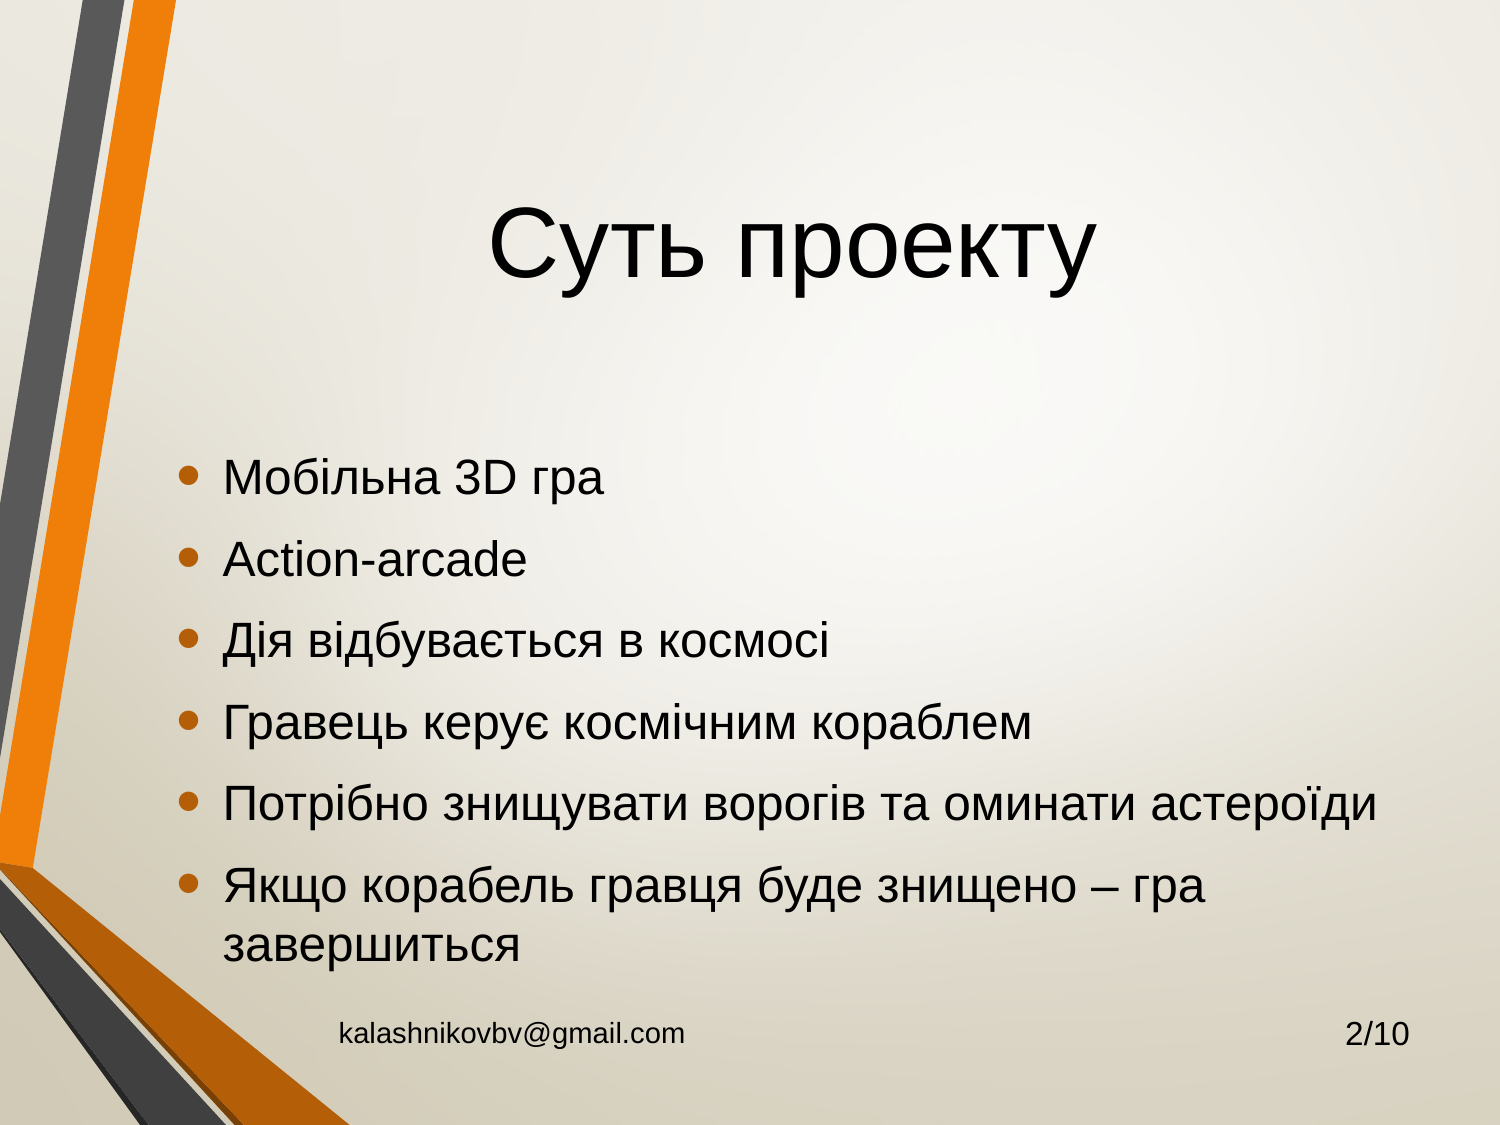

# Суть проекту
Мобільна 3D гра
Action-arcade
Дія відбувається в космосі
Гравець керує космічним кораблем
Потрібно знищувати ворогів та оминати астероїди
Якщо корабель гравця буде знищено – гра завершиться

kalashnikovbv@gmail.com
2/10